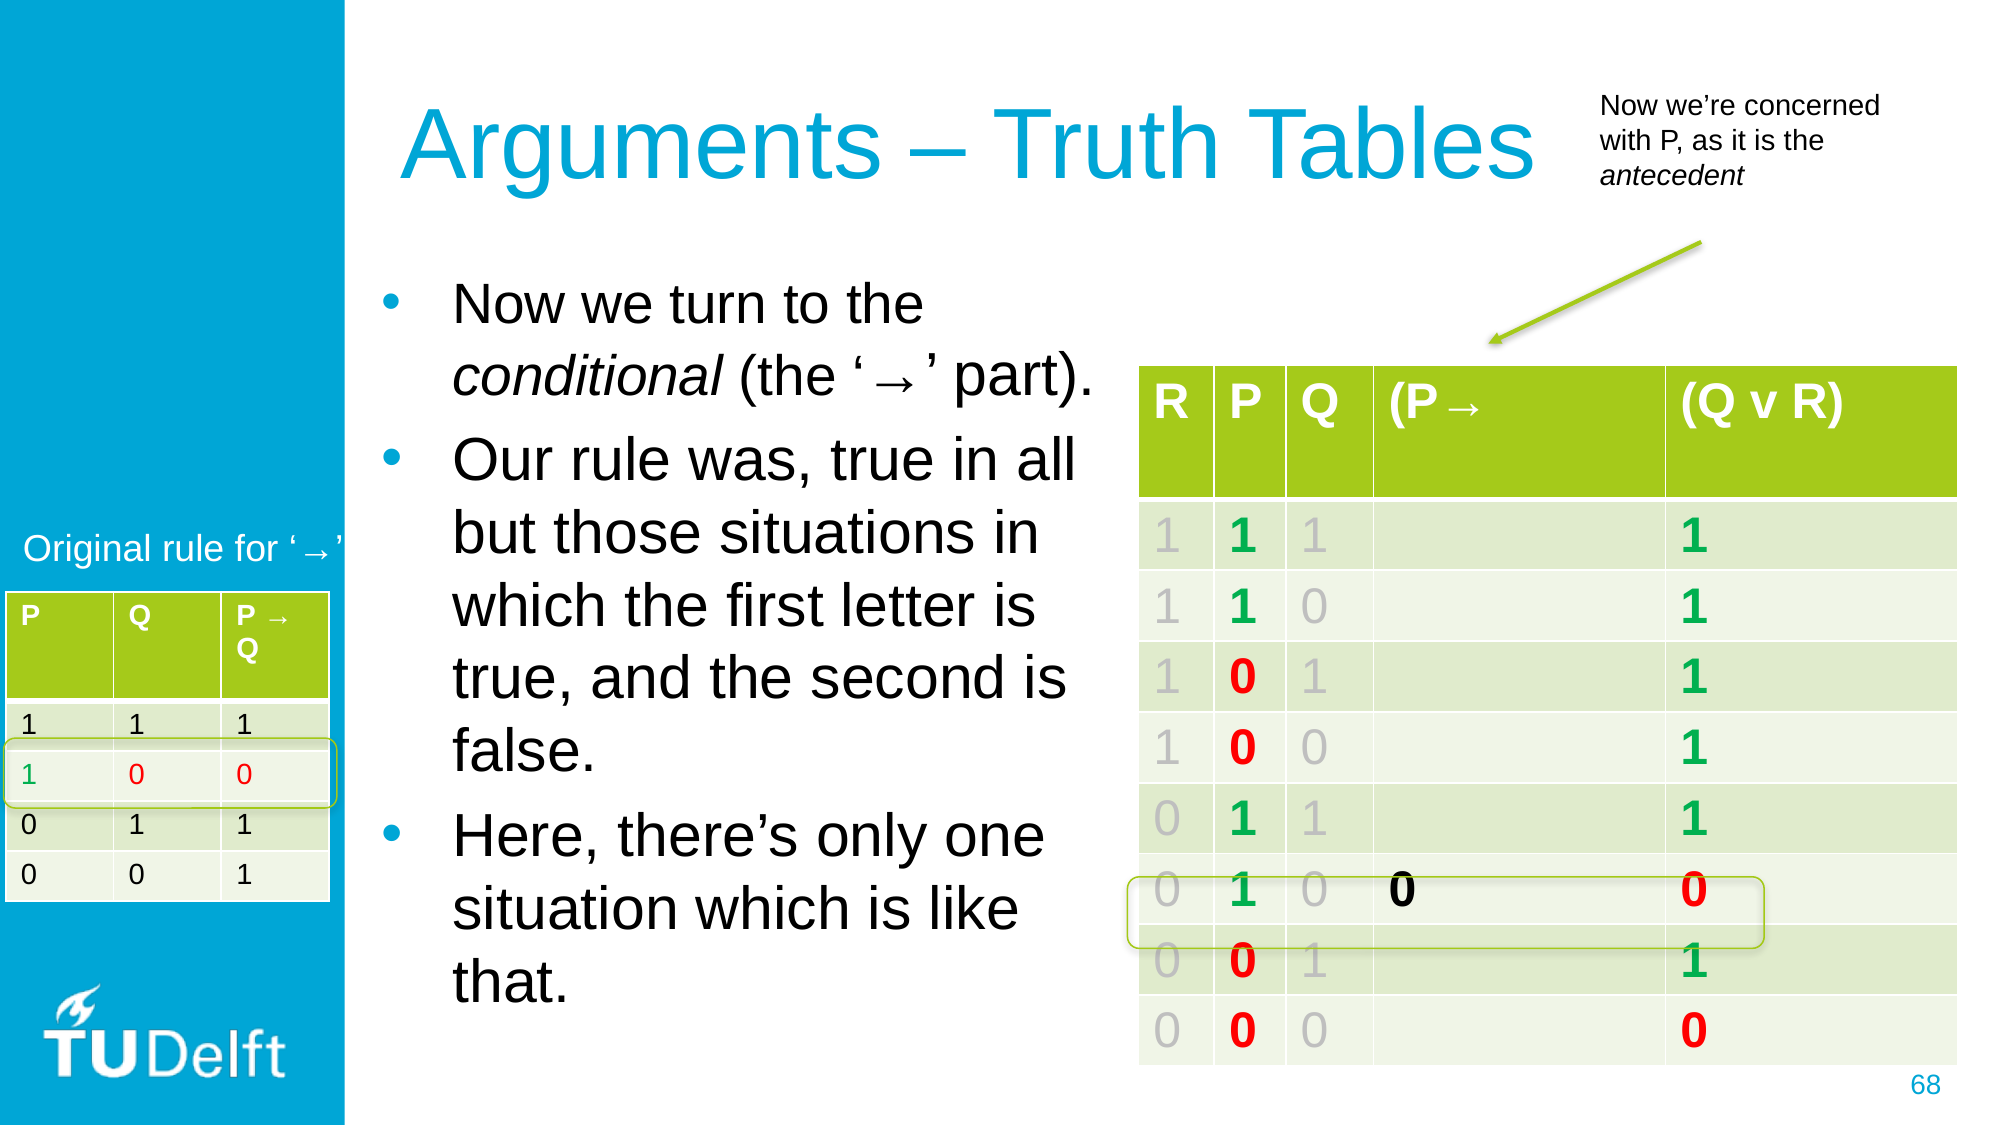

# Arguments – Truth Tables
Now we’re concerned with P, as it is the antecedent
Now we turn to the conditional (the ‘→’ part).
Our rule was, true in all but those situations in which the first letter is true, and the second is false.
Here, there’s only one situation which is like that.

| R | P | Q | (P→ | (Q v R) |
| --- | --- | --- | --- | --- |
| 1 | 1 | 1 |  | 1 |
| 1 | 1 | 0 |  | 1 |
| 1 | 0 | 1 |  | 1 |
| 1 | 0 | 0 |  | 1 |
| 0 | 1 | 1 |  | 1 |
| 0 | 1 | 0 | 0 | 0 |
| 0 | 0 | 1 |  | 1 |
| 0 | 0 | 0 |  | 0 |
Original rule for ‘→’
| P | Q | P → Q |
| --- | --- | --- |
| 1 | 1 | 1 |
| 1 | 0 | 0 |
| 0 | 1 | 1 |
| 0 | 0 | 1 |